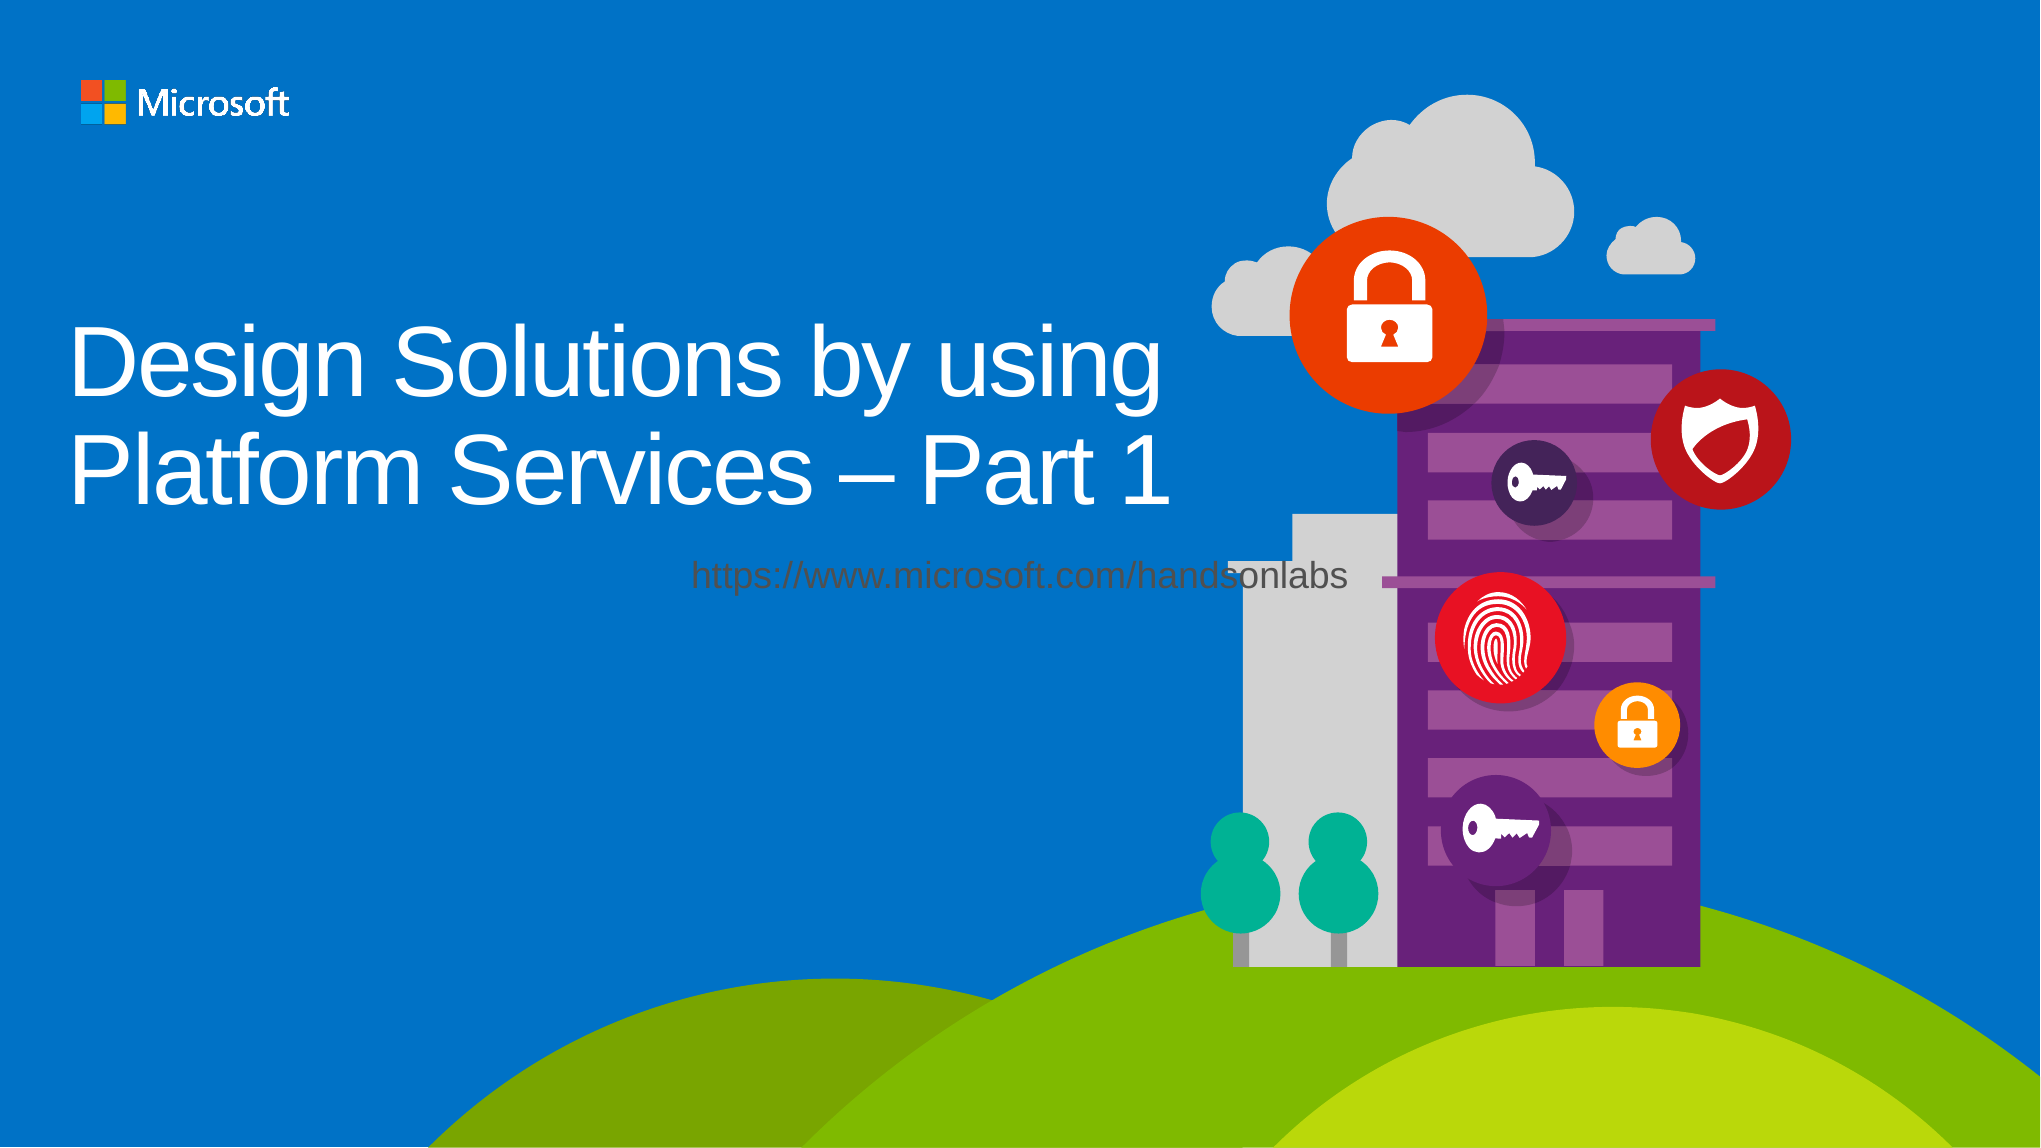

# Design Solutions by using Platform Services – Part 1
https://www.microsoft.com/handsonlabs